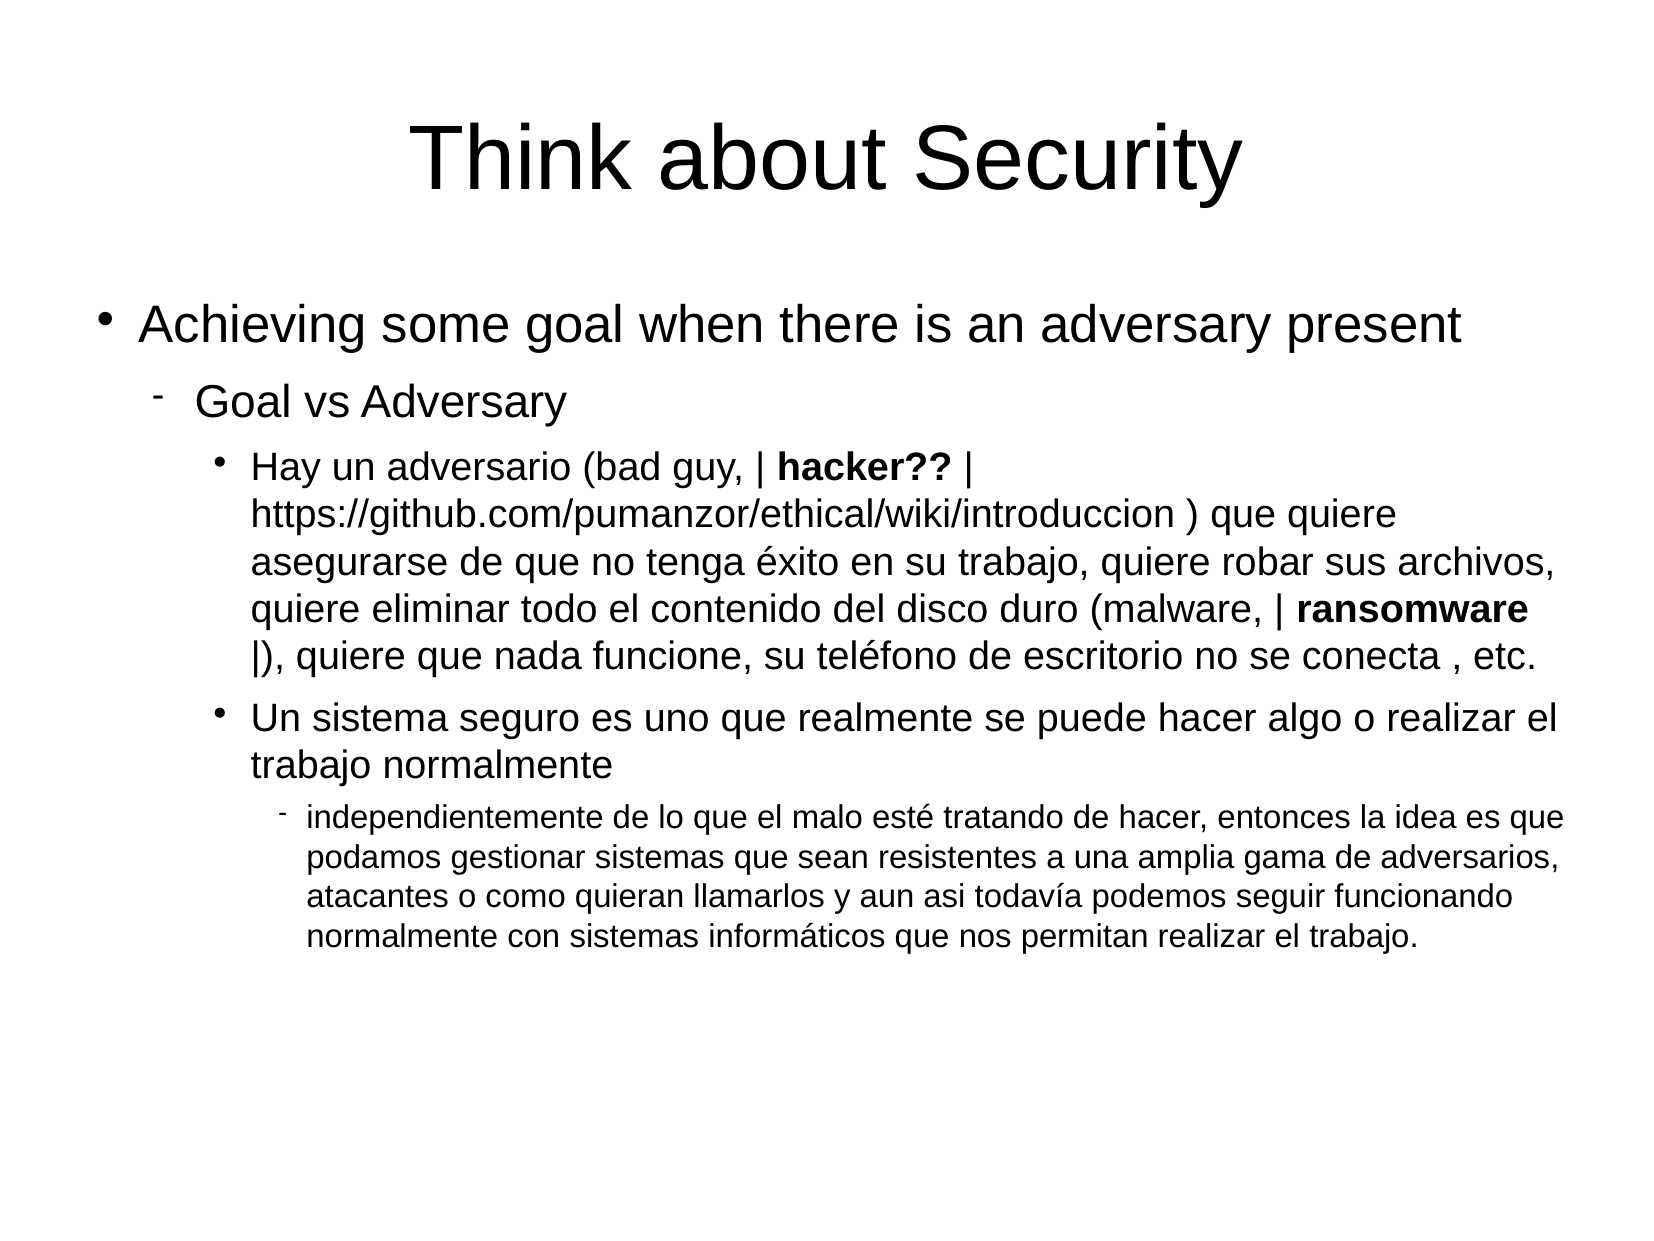

Think about Security
Achieving some goal when there is an adversary present
Goal vs Adversary
Hay un adversario (bad guy, | hacker?? | https://github.com/pumanzor/ethical/wiki/introduccion ) que quiere asegurarse de que no tenga éxito en su trabajo, quiere robar sus archivos, quiere eliminar todo el contenido del disco duro (malware, | ransomware |), quiere que nada funcione, su teléfono de escritorio no se conecta , etc.
Un sistema seguro es uno que realmente se puede hacer algo o realizar el trabajo normalmente
independientemente de lo que el malo esté tratando de hacer, entonces la idea es que podamos gestionar sistemas que sean resistentes a una amplia gama de adversarios, atacantes o como quieran llamarlos y aun asi todavía podemos seguir funcionando normalmente con sistemas informáticos que nos permitan realizar el trabajo.